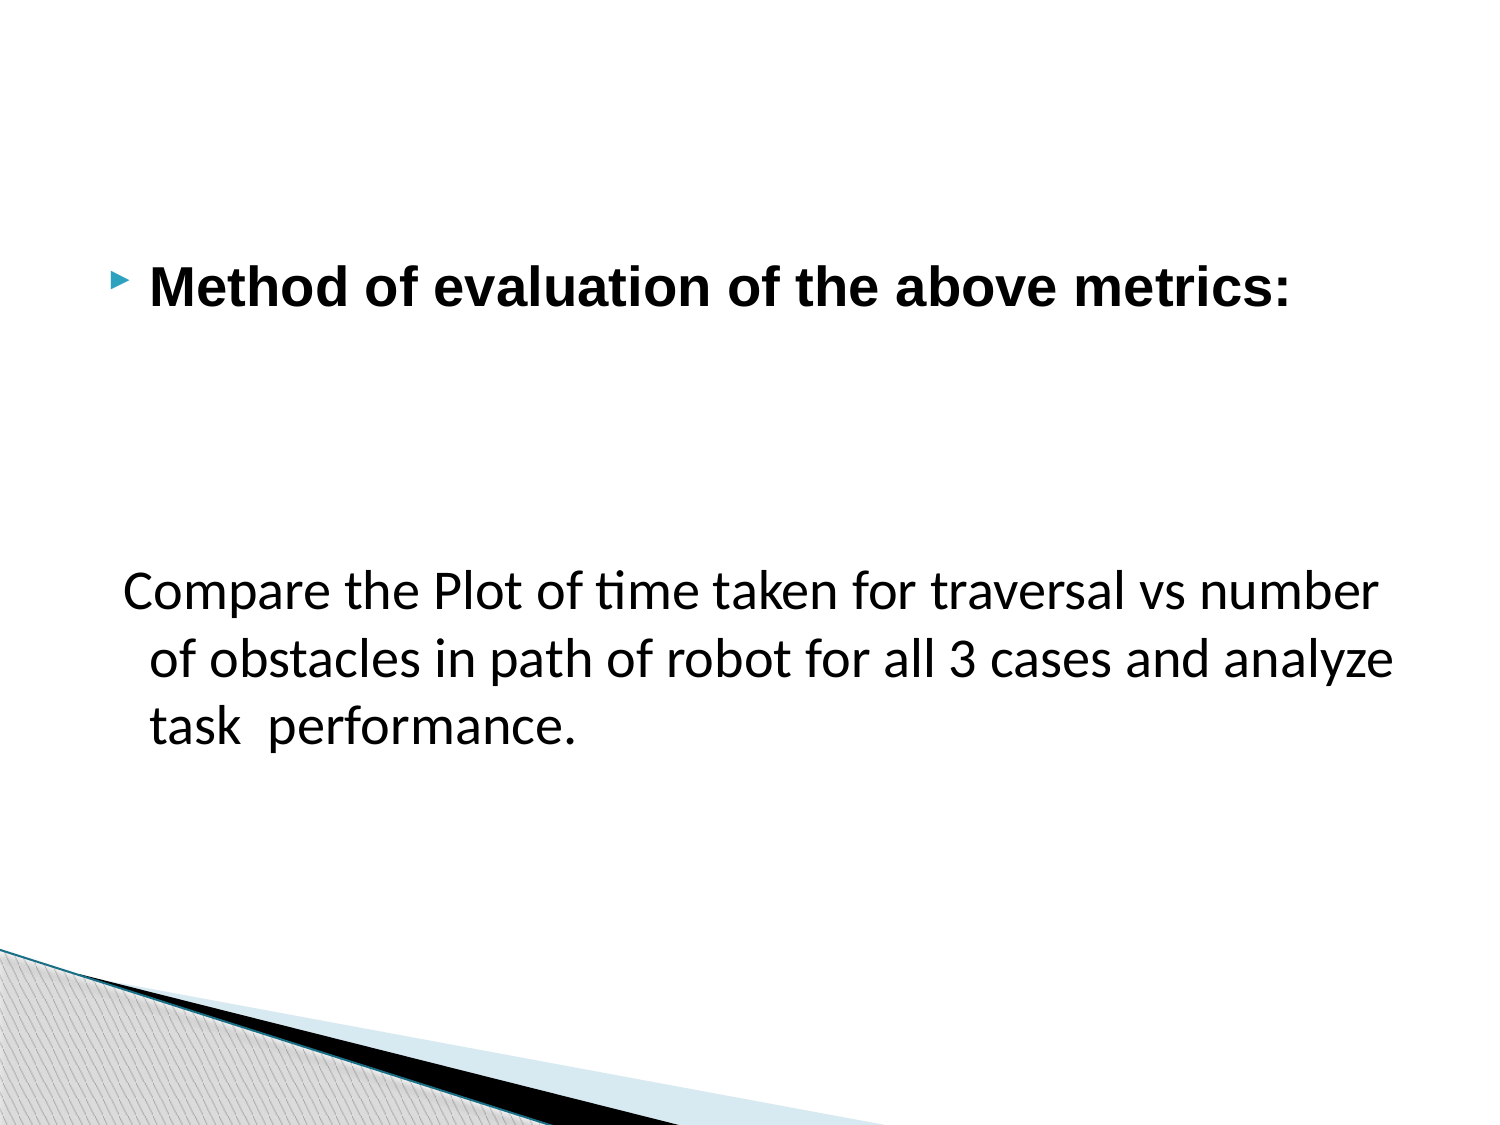

Method of evaluation of the above metrics:

 Compare the Plot of time taken for traversal vs number of obstacles in path of robot for all 3 cases and analyze task  performance.